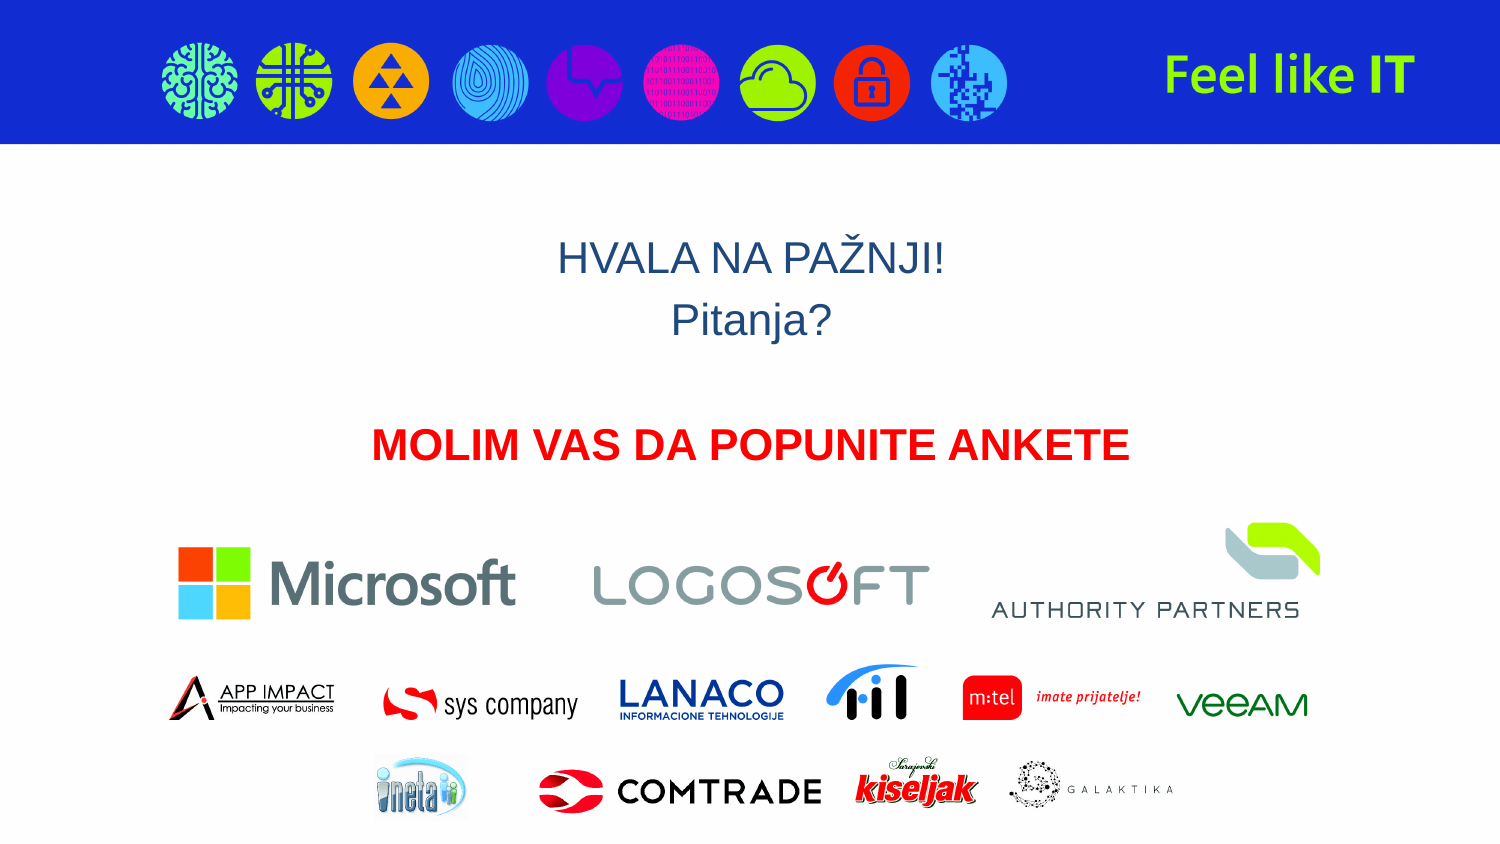

HVALA NA PAŽNJI!
Pitanja?

MOLIM VAS DA POPUNITE ANKETE